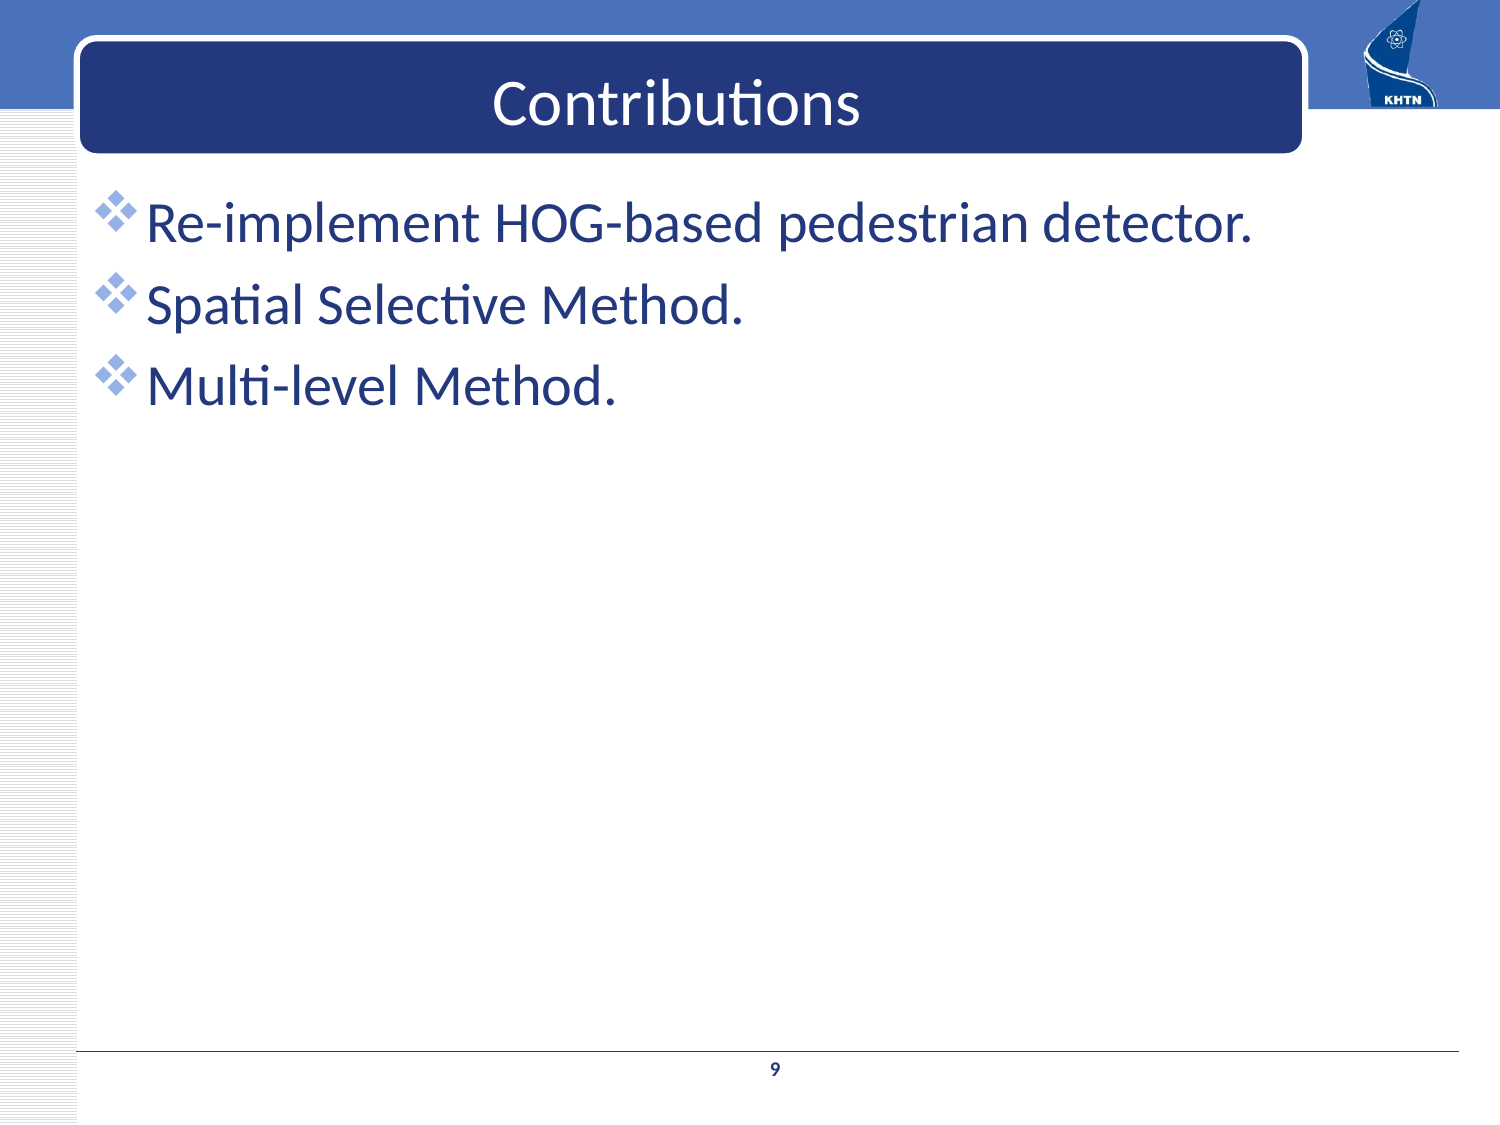

# Contributions
Re-implement HOG-based pedestrian detector.
Spatial Selective Method.
Multi-level Method.
9